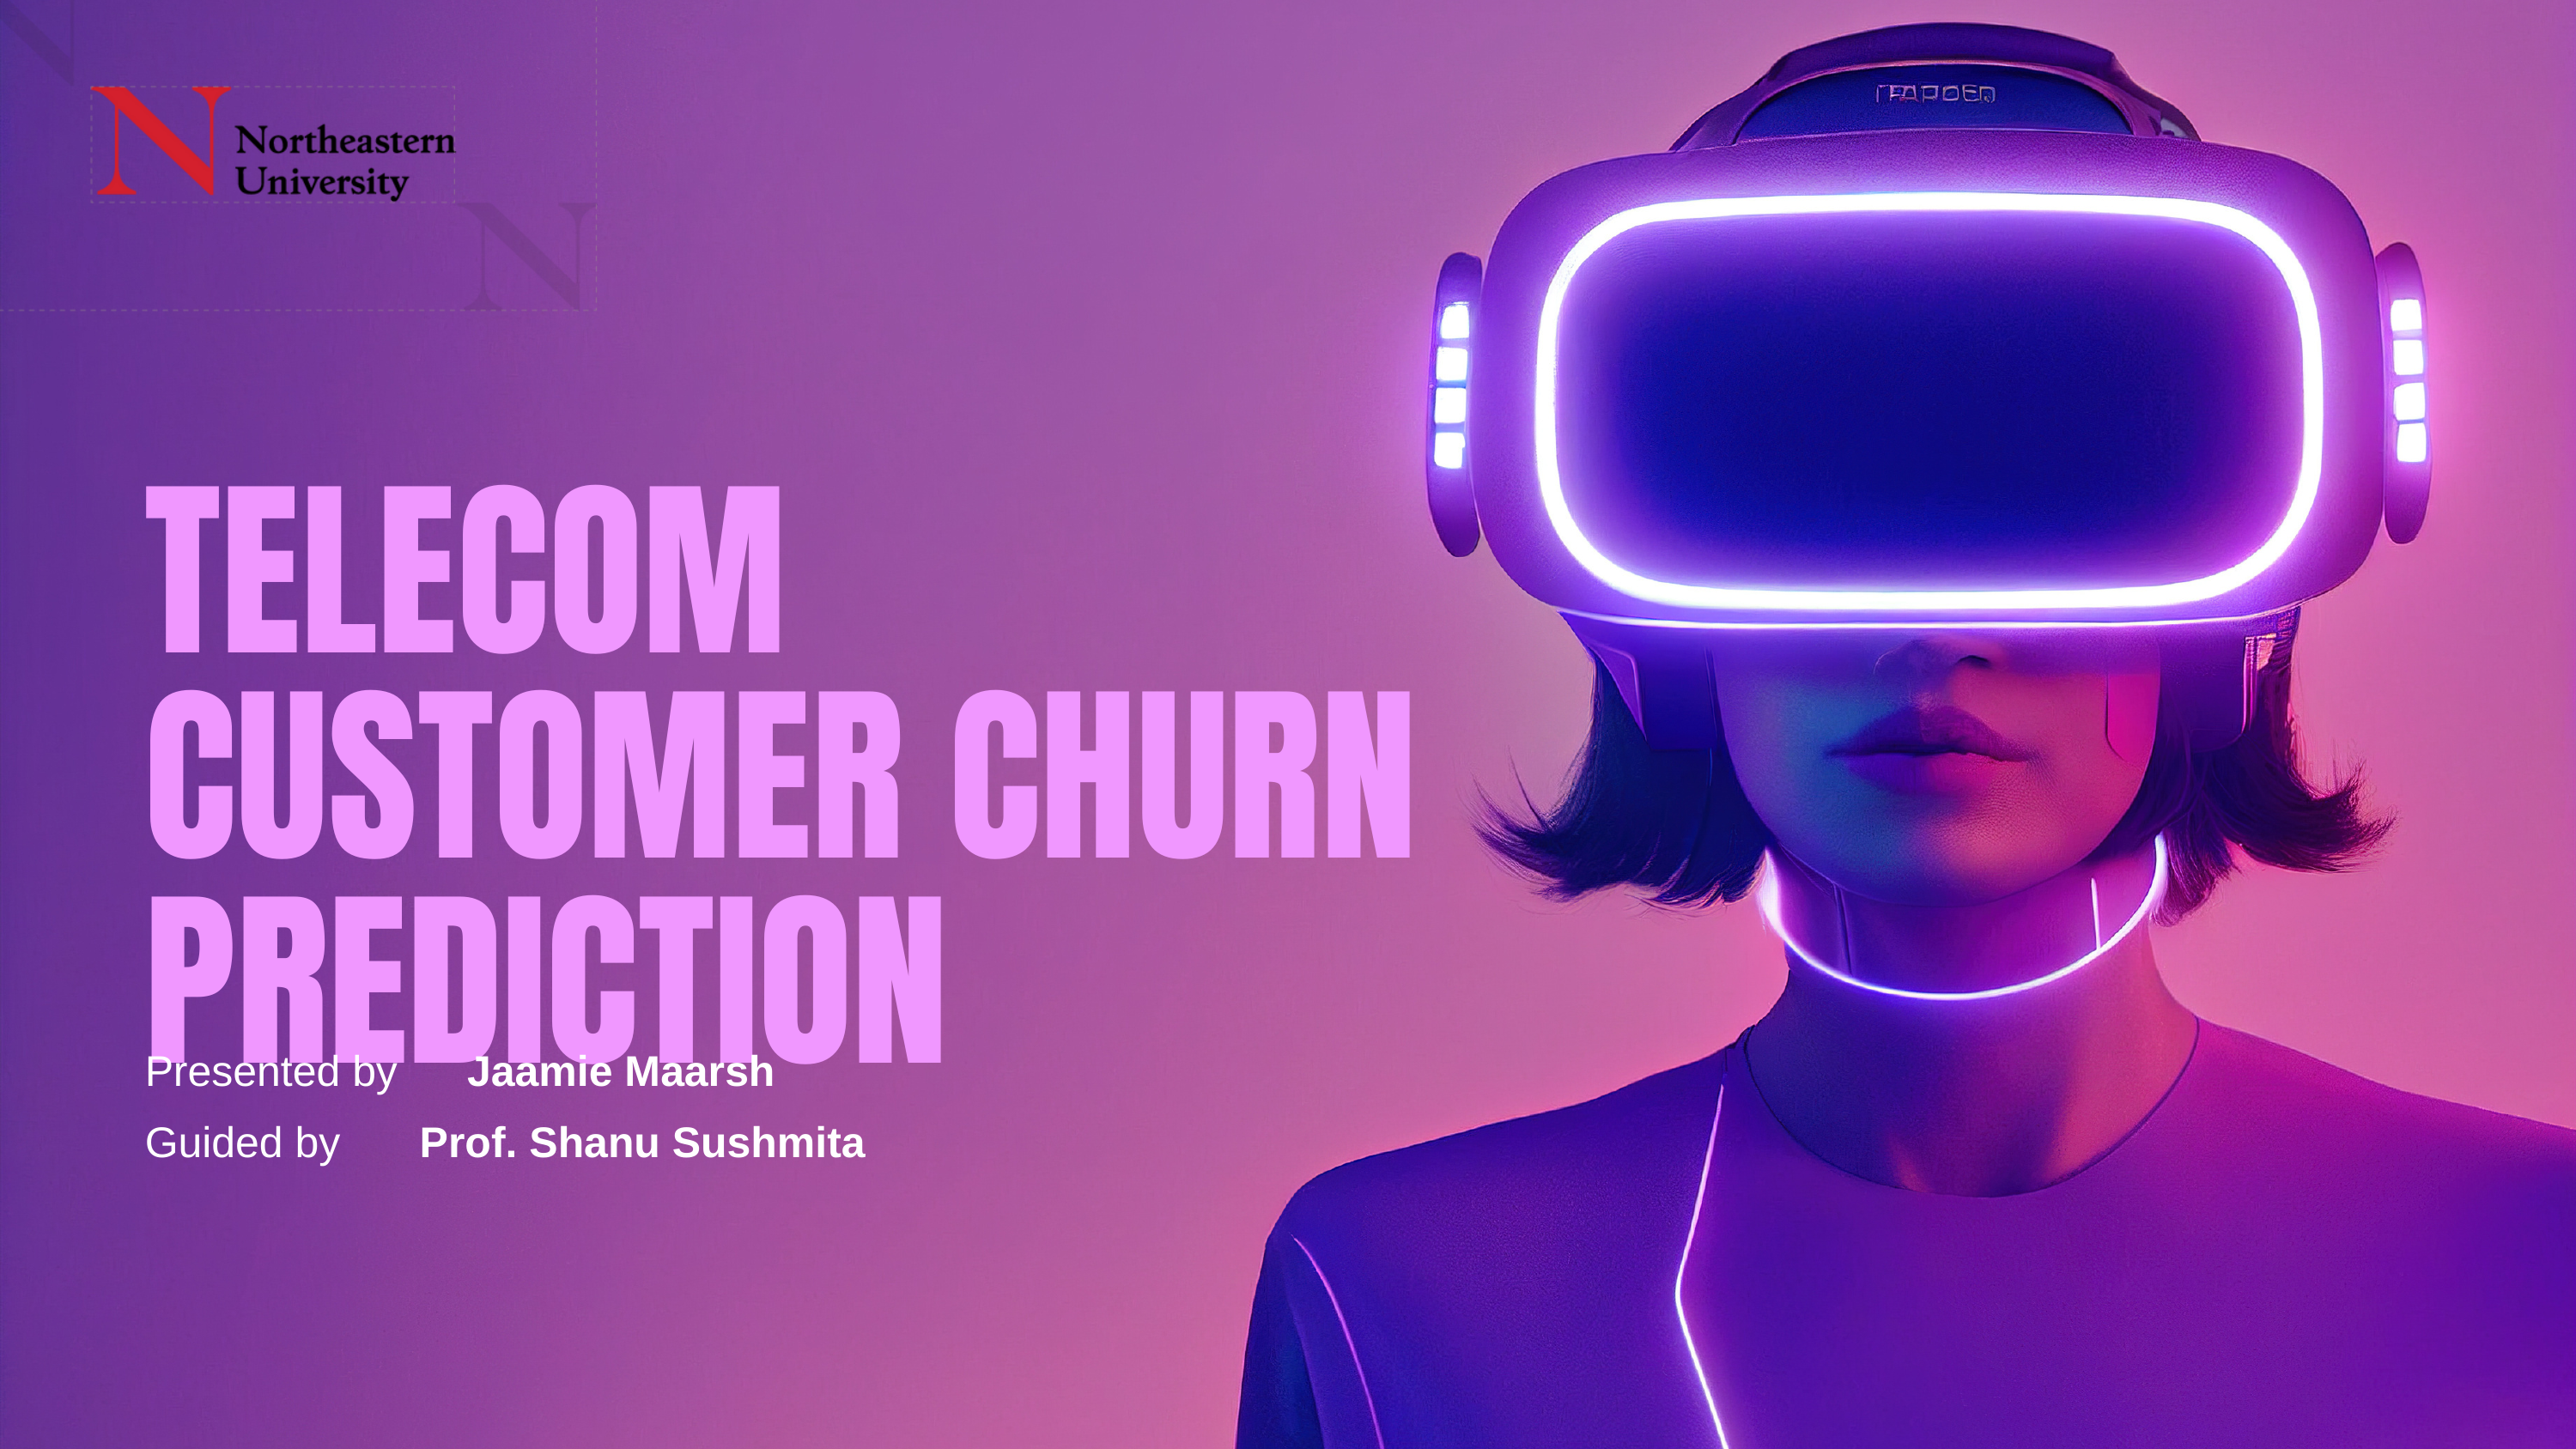

TELECOM CUSTOMER CHURN PREDICTION
Presented by
Jaamie Maarsh
Guided by
Prof. Shanu Sushmita